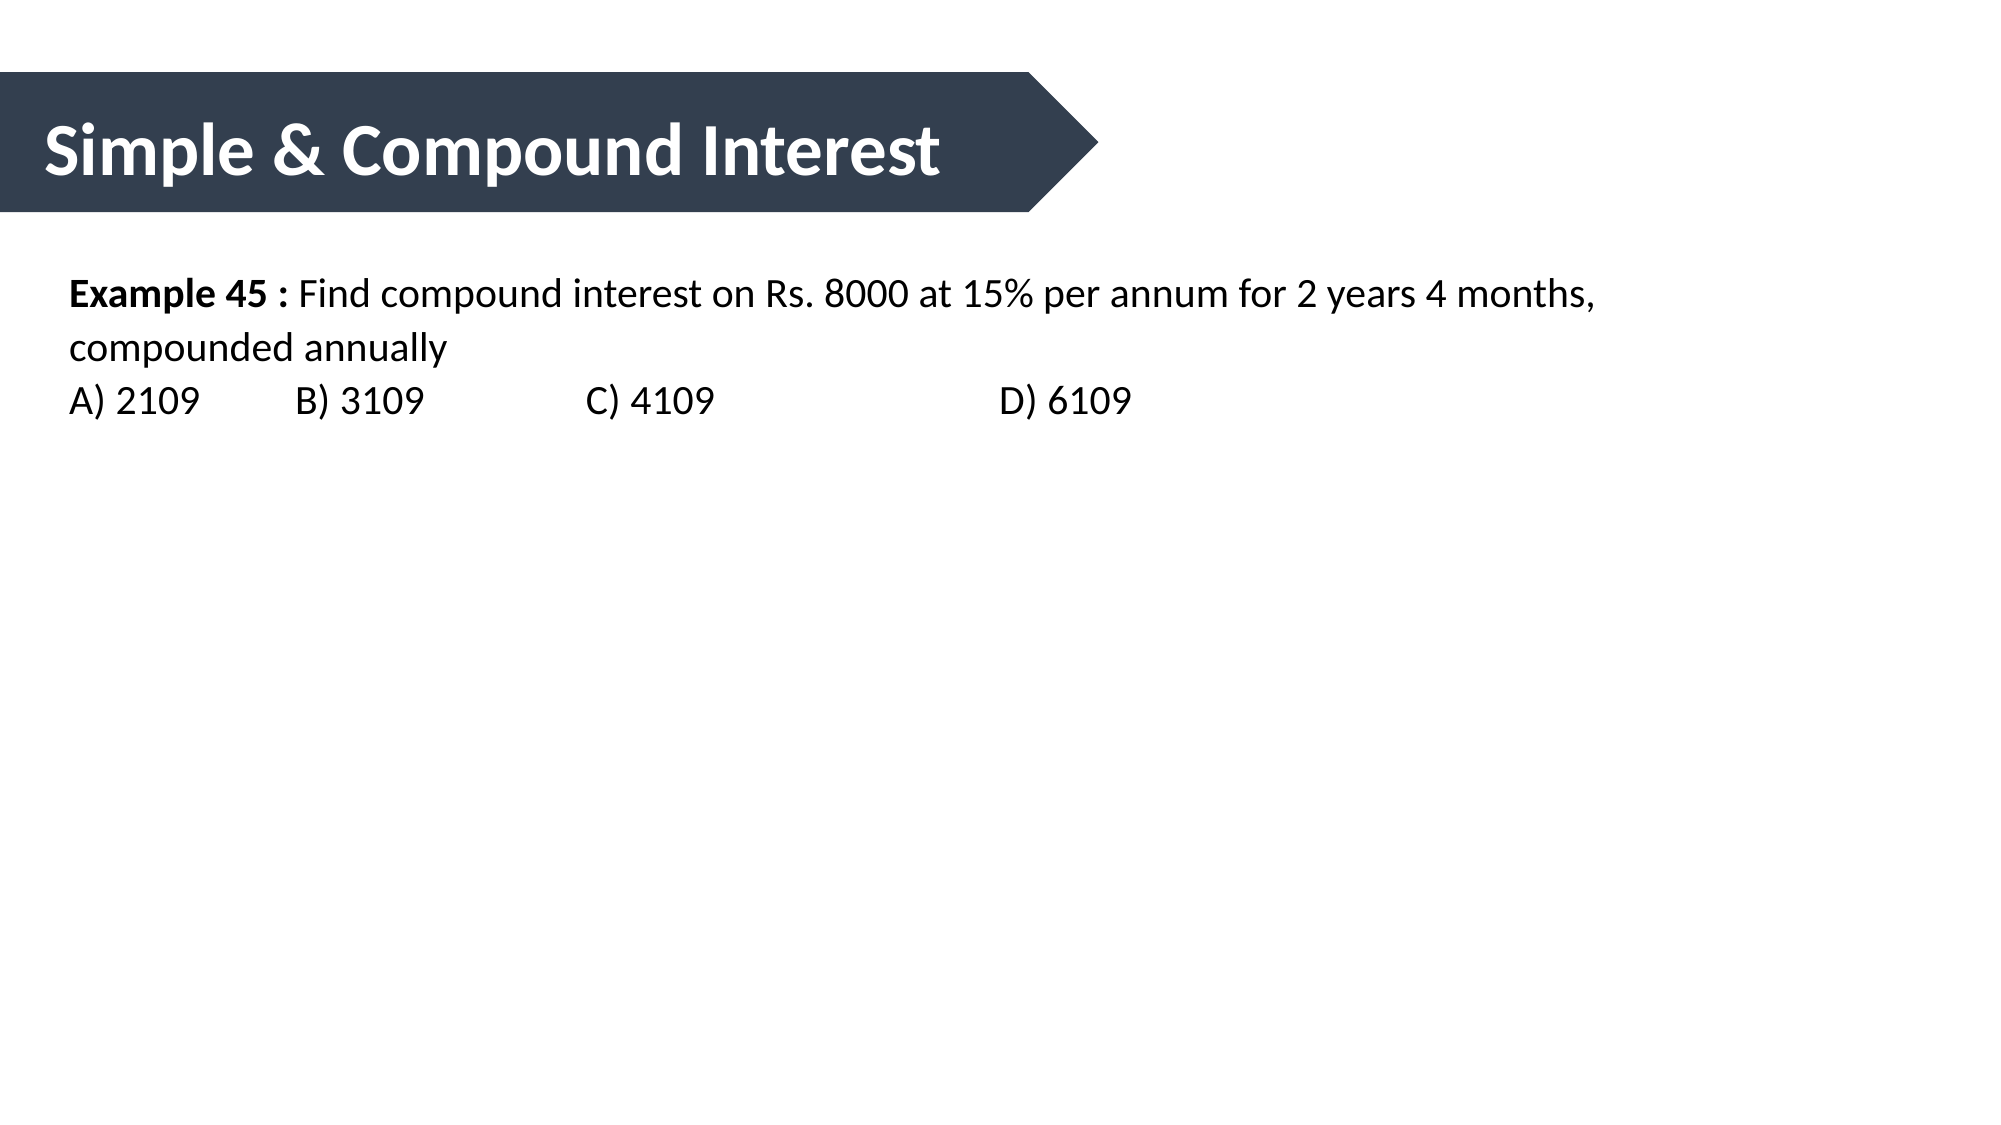

Simple & Compound Interest
Example 45 : Find compound interest on Rs. 8000 at 15% per annum for 2 years 4 months, compounded annually
A) 2109	        B) 3109                 C) 4109	                   D) 6109